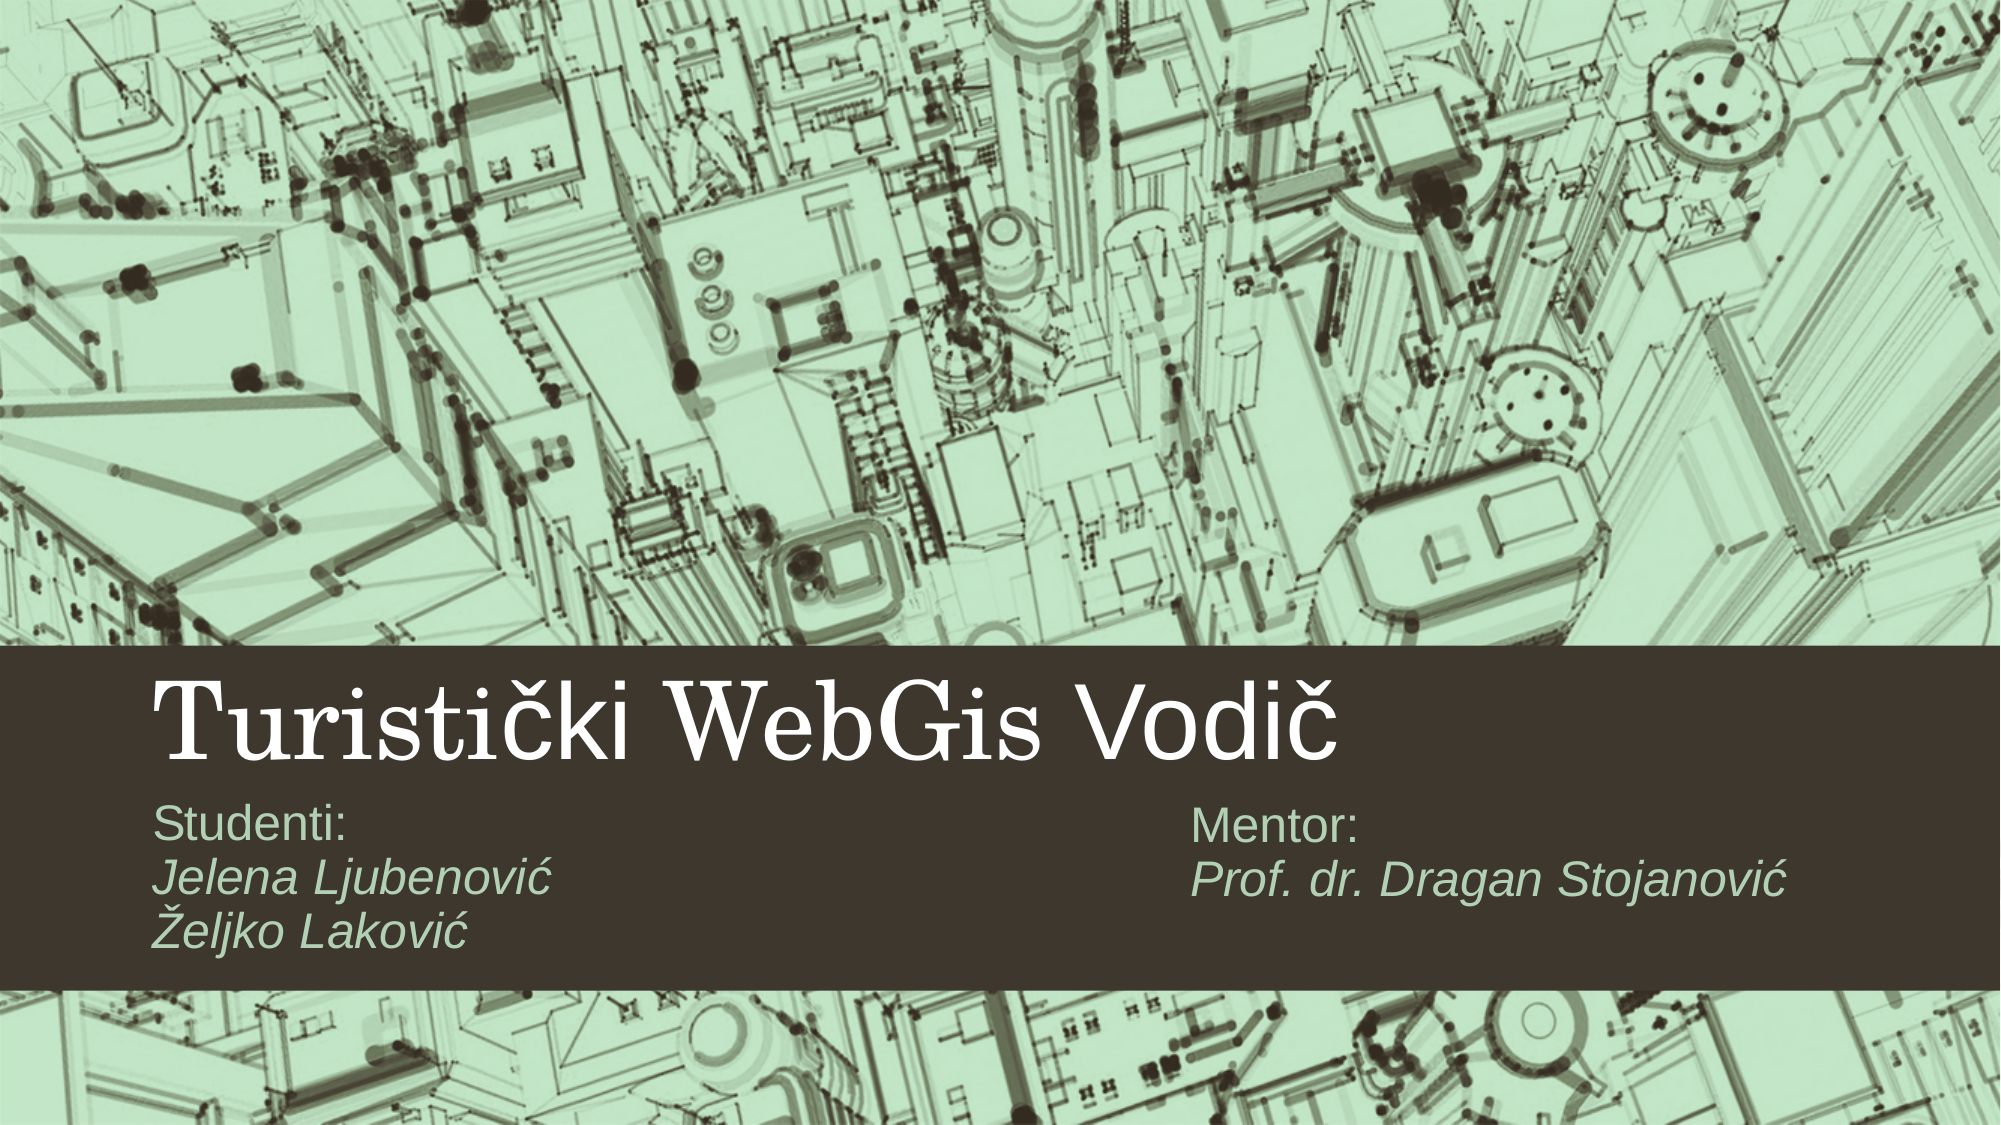

# Turistički WebGis Vodič
Studenti:
Jelena Ljubenović
Željko Laković
Mentor:
Prof. dr. Dragan Stojanović